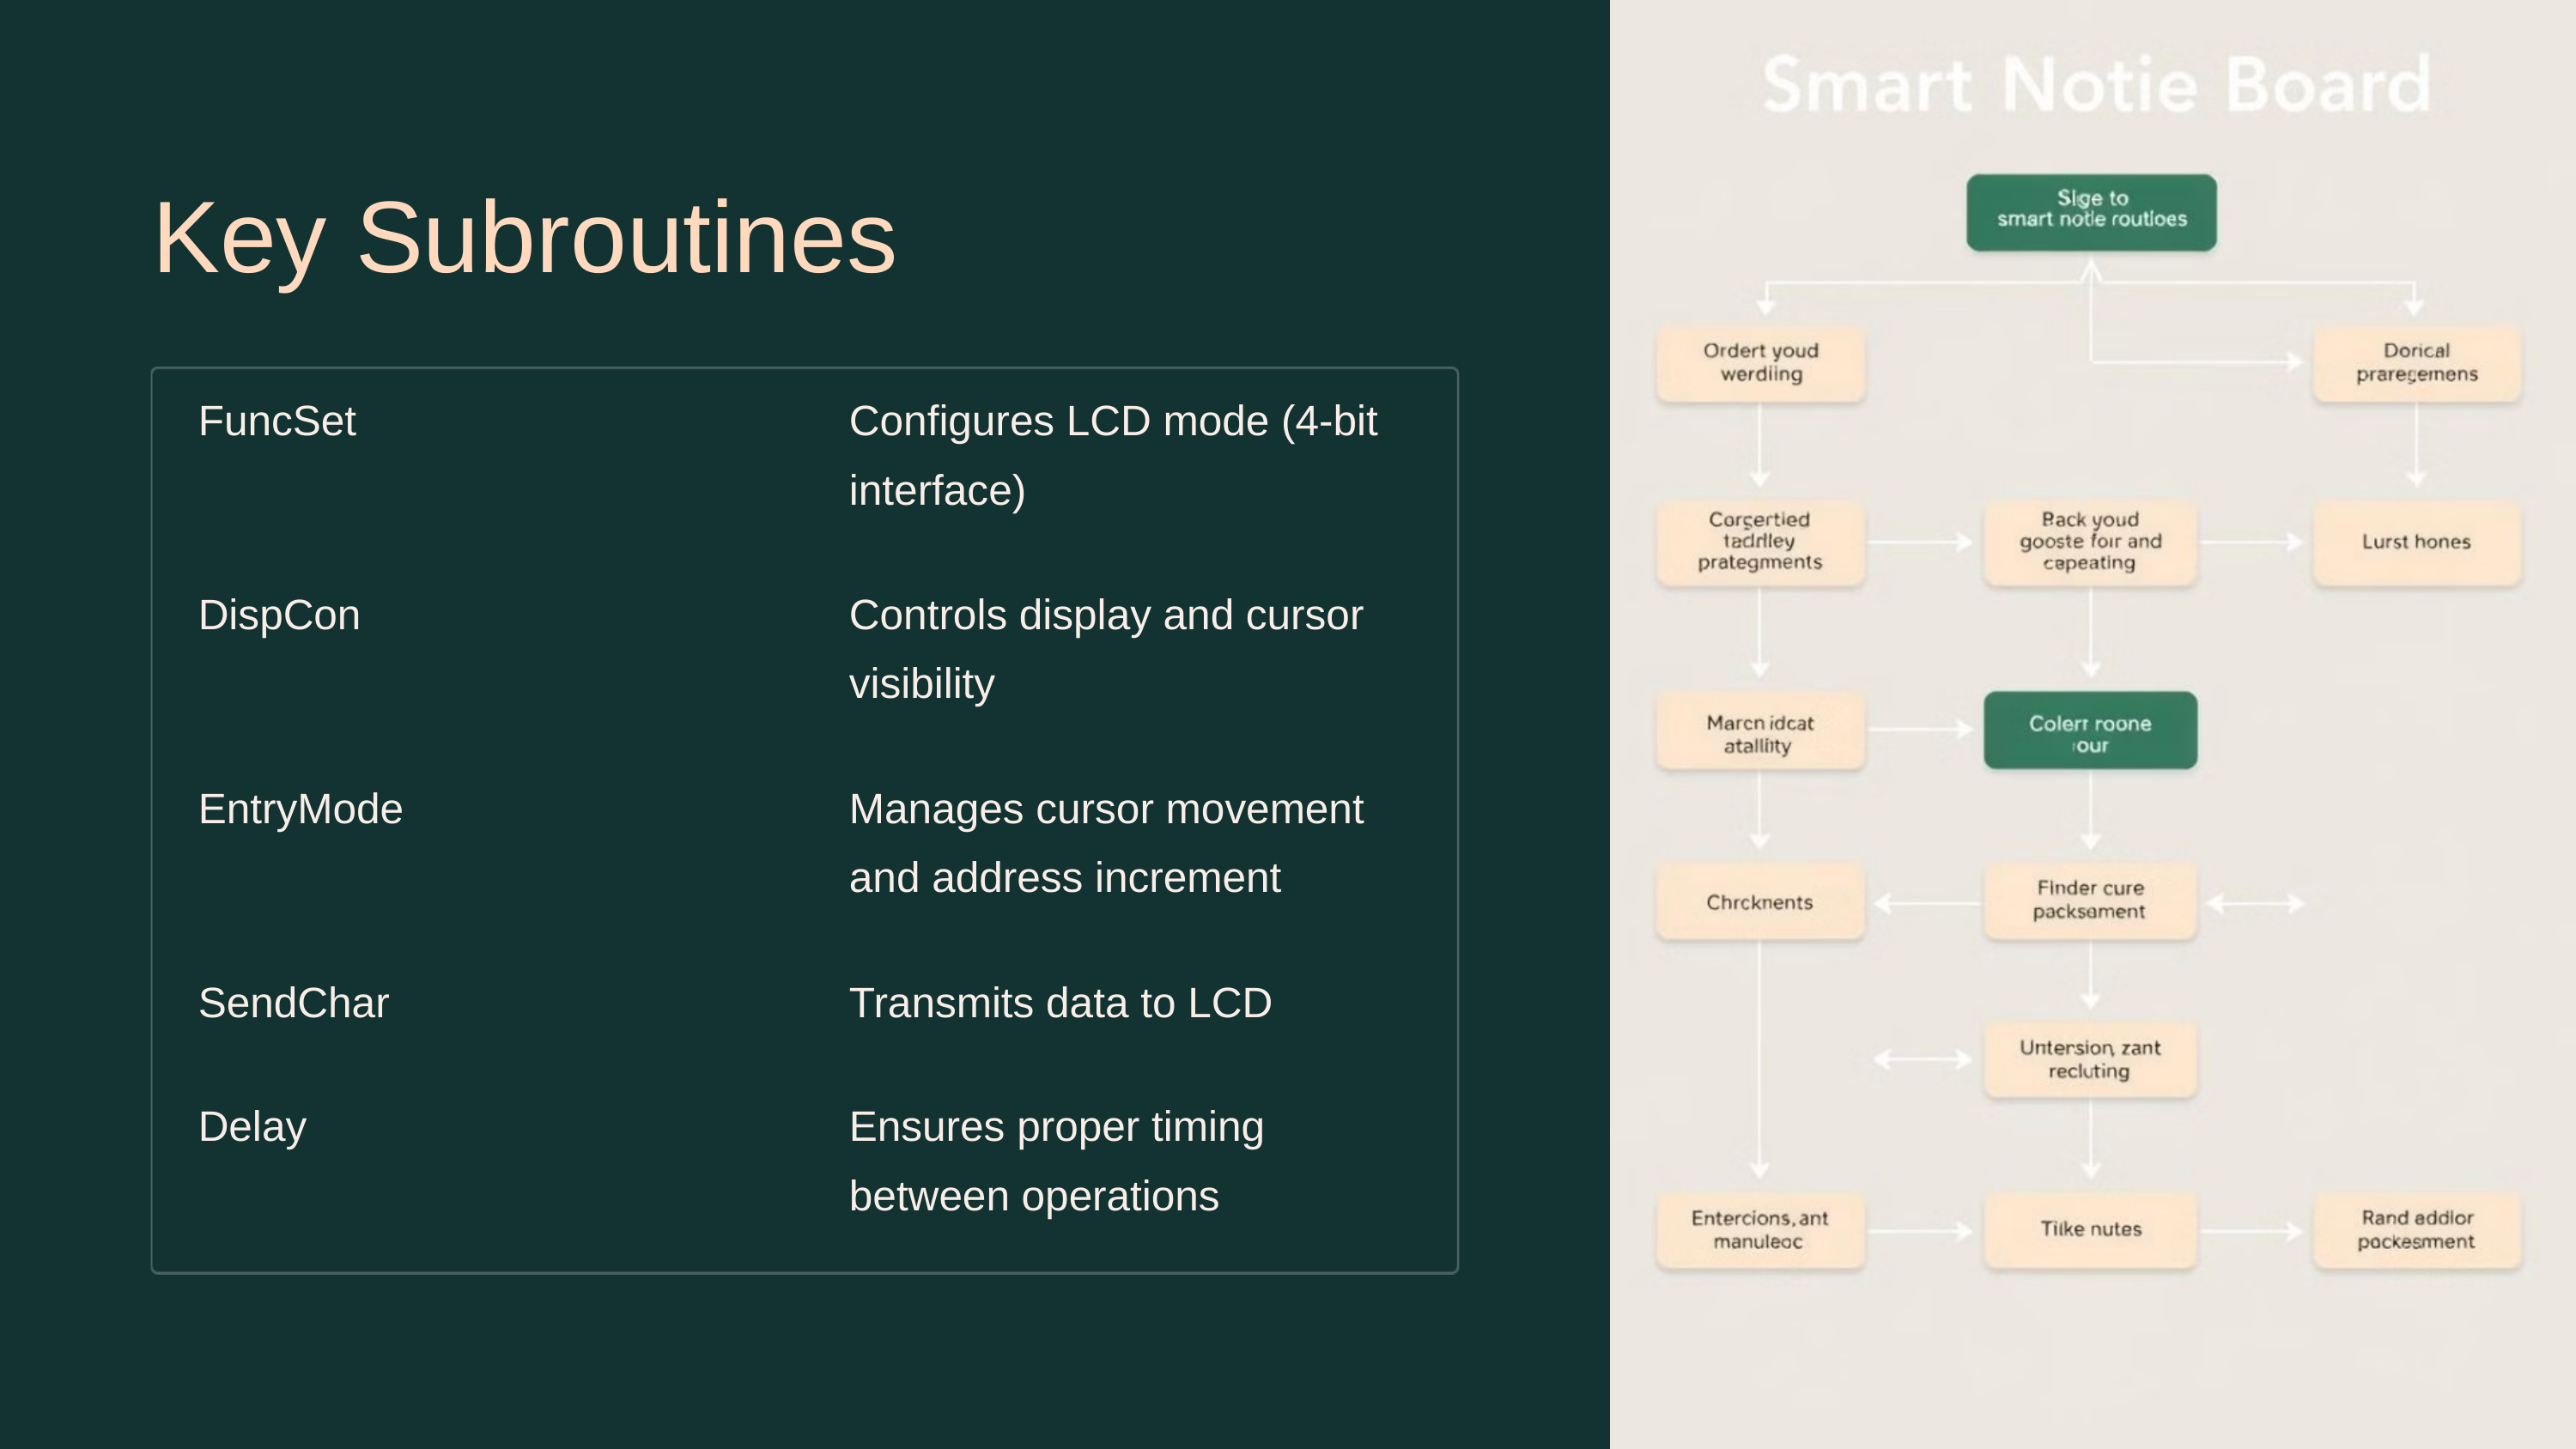

Key Subroutines

FuncSet

Configures LCD mode (4-bit interface)

DispCon

Controls display and cursor visibility

EntryMode

Manages cursor movement and address increment

SendChar

Transmits data to LCD

Delay

Ensures proper timing between operations